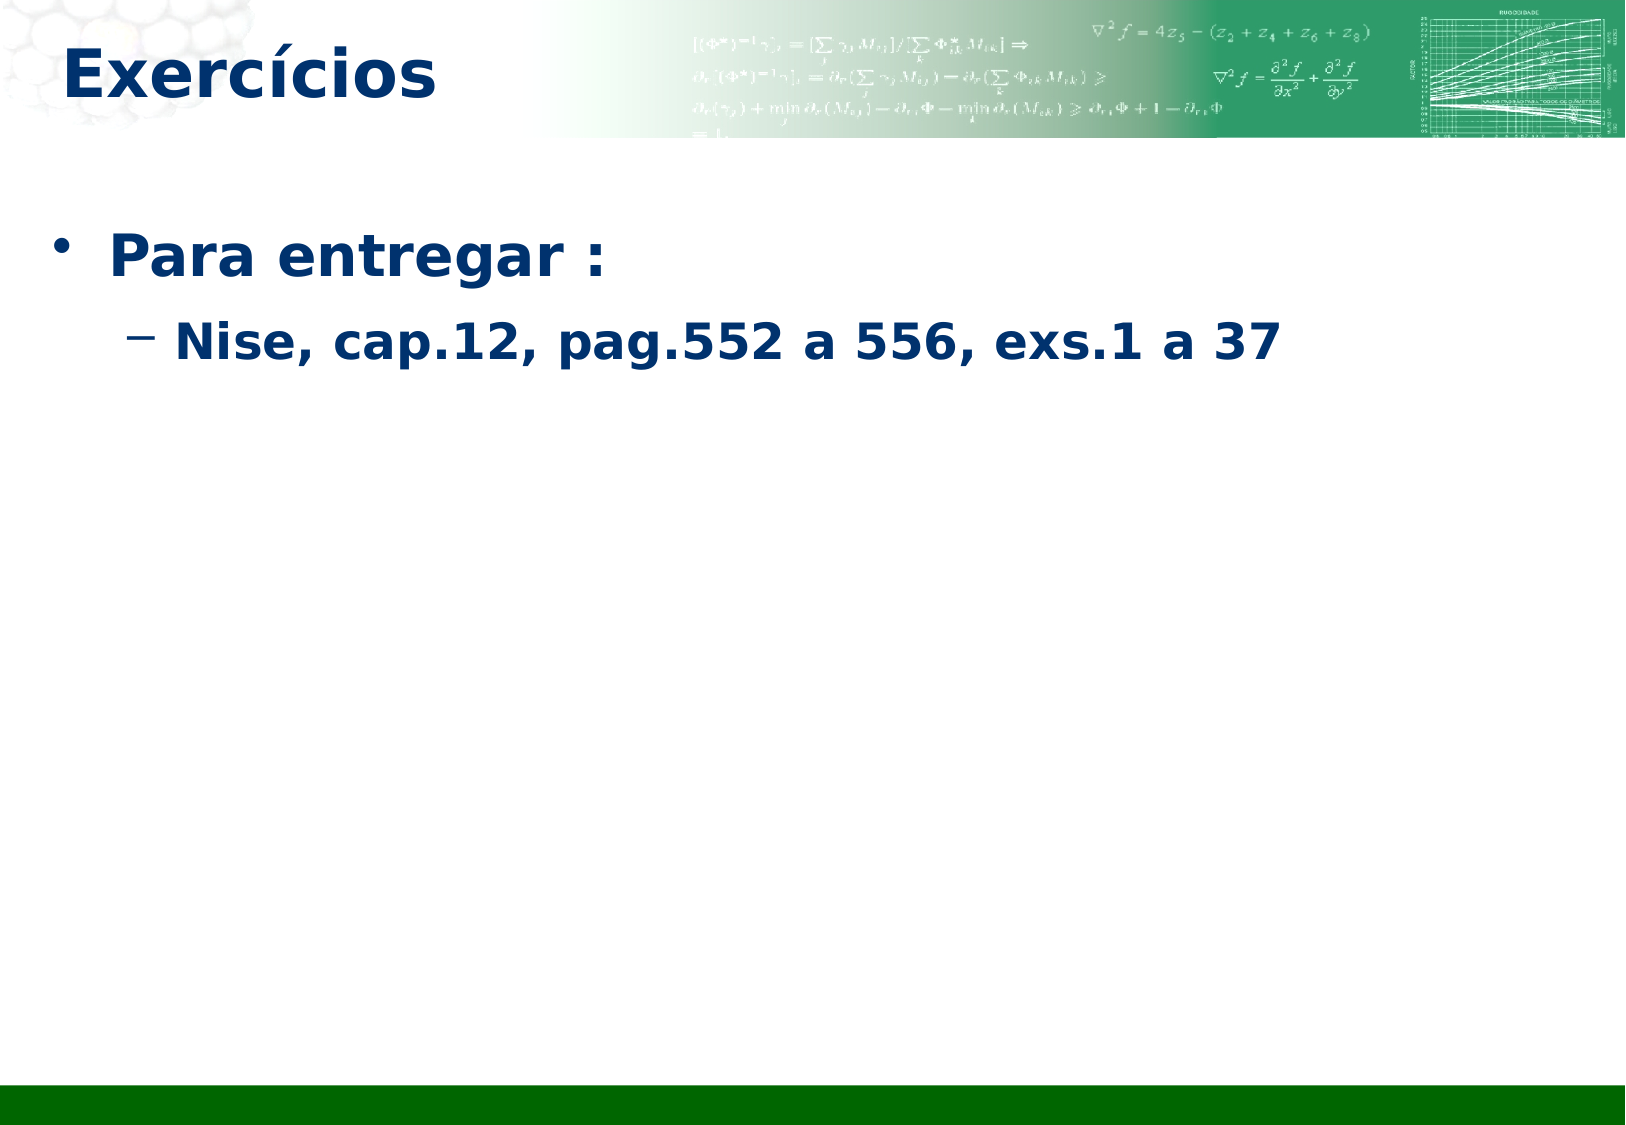

# Exercícios
Para entregar :
Nise, cap.12, pag.552 a 556, exs.1 a 37